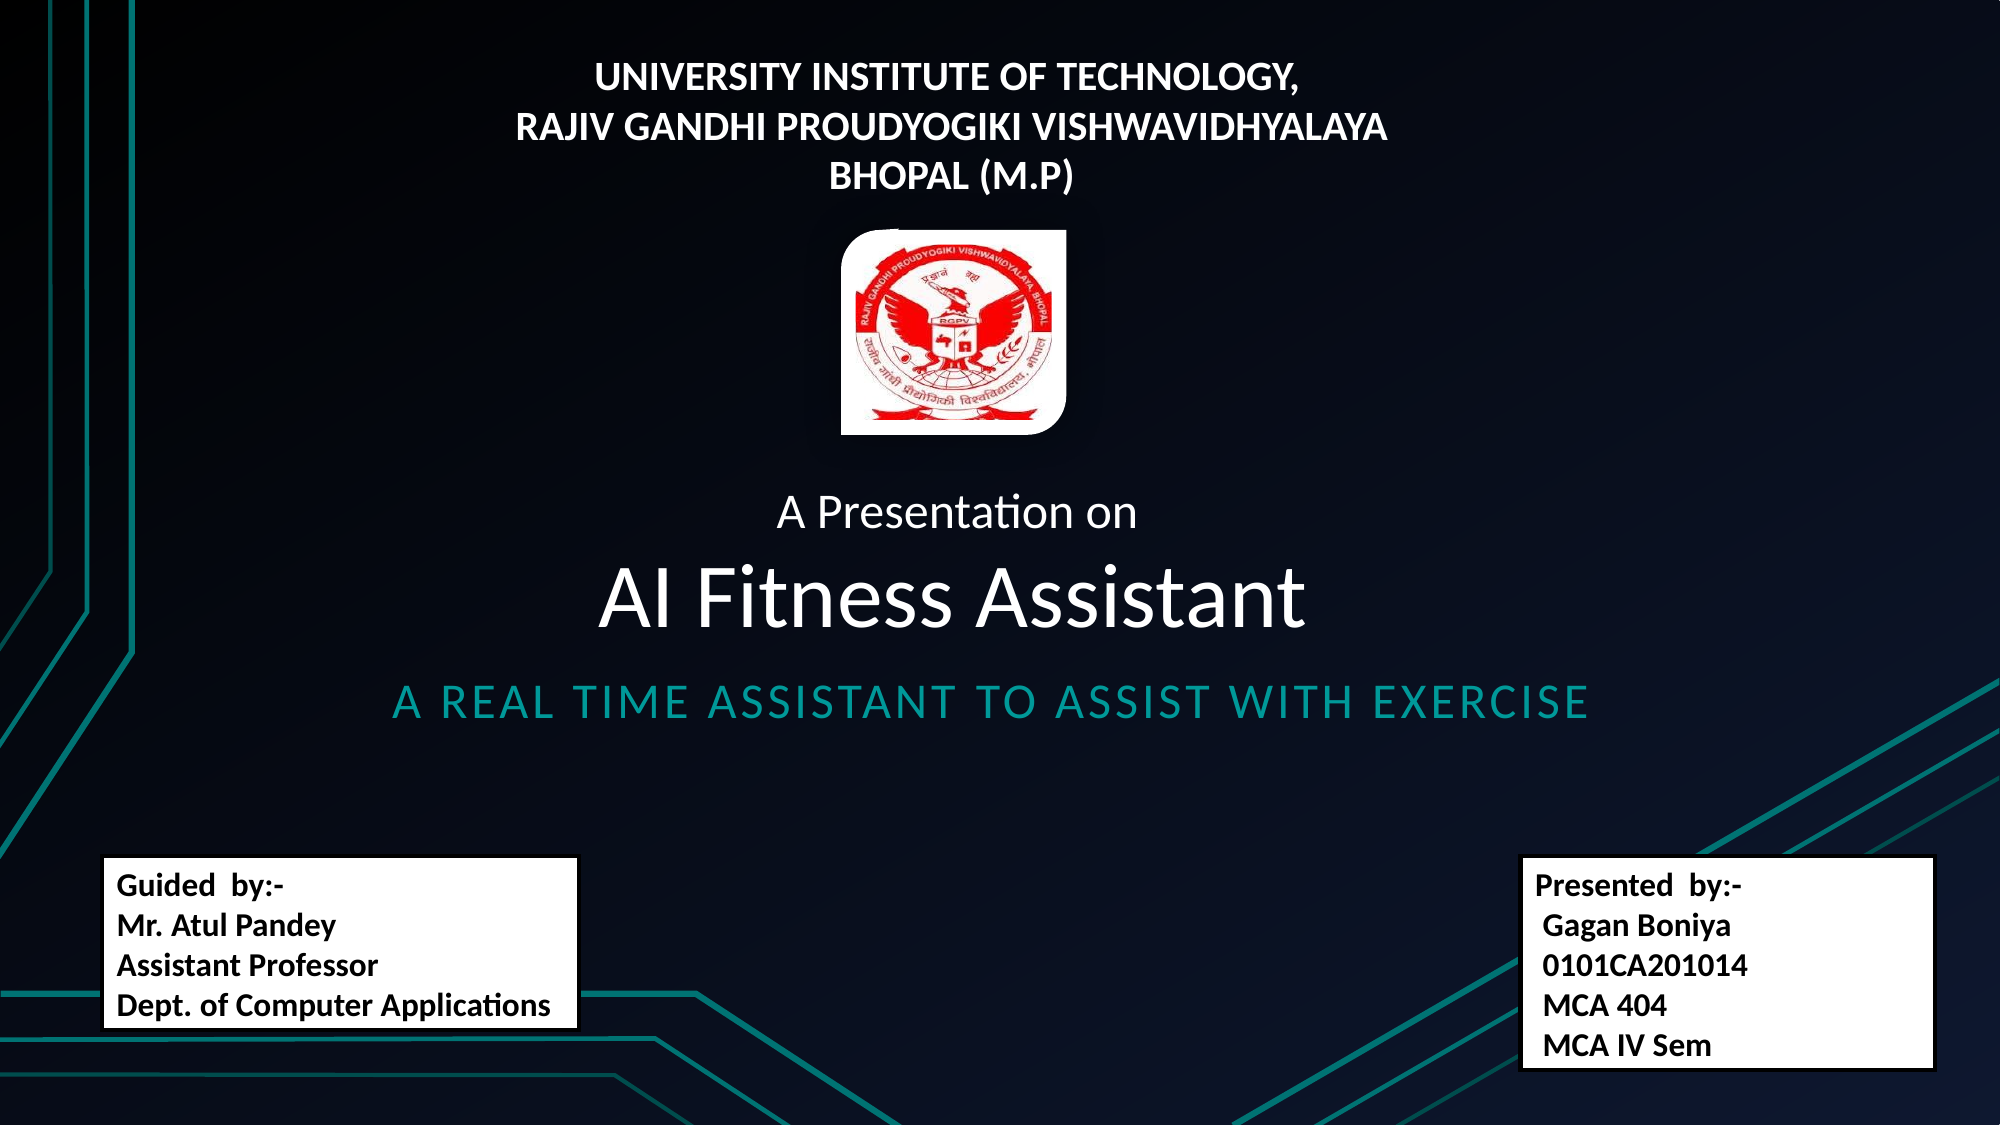

UNIVERSITY INSTITUTE OF TECHNOLOGY,
RAJIV GANDHI PROUDYOGIKI VISHWAVIDHYALAYA
BHOPAL (M.P)

 A Presentation on
# AI Fitness Assistant
A REAL Time assistant to assist with exercise
Guided  by:-
Mr. Atul Pandey
Assistant Professor
Dept. of Computer Applications
Presented  by:-
 Gagan Boniya
 0101CA201014
 MCA 404
 MCA IV Sem